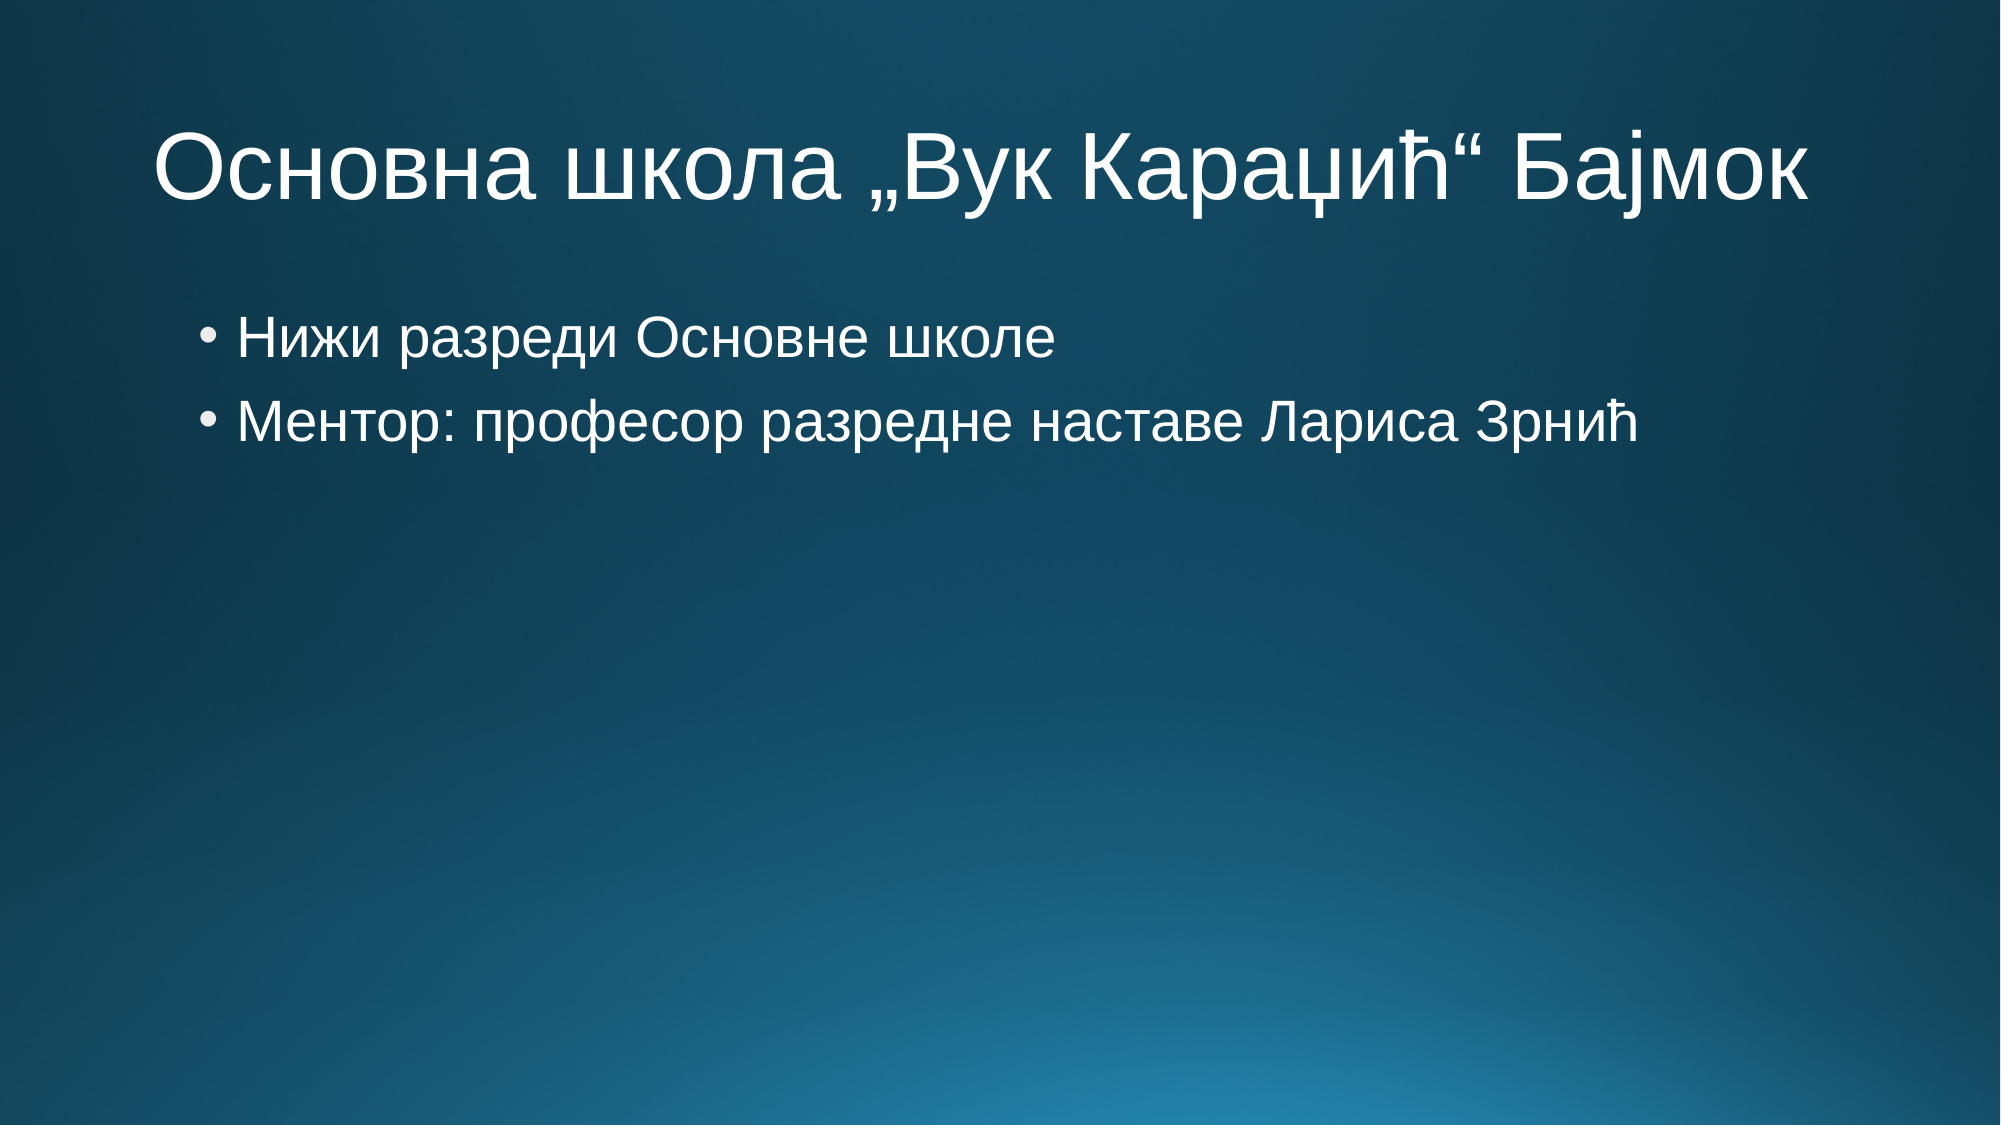

# Основна школа „Вук Караџић“ Бајмок
Нижи разреди Основне школе
Ментор: професор разредне наставе Лариса Зрнић